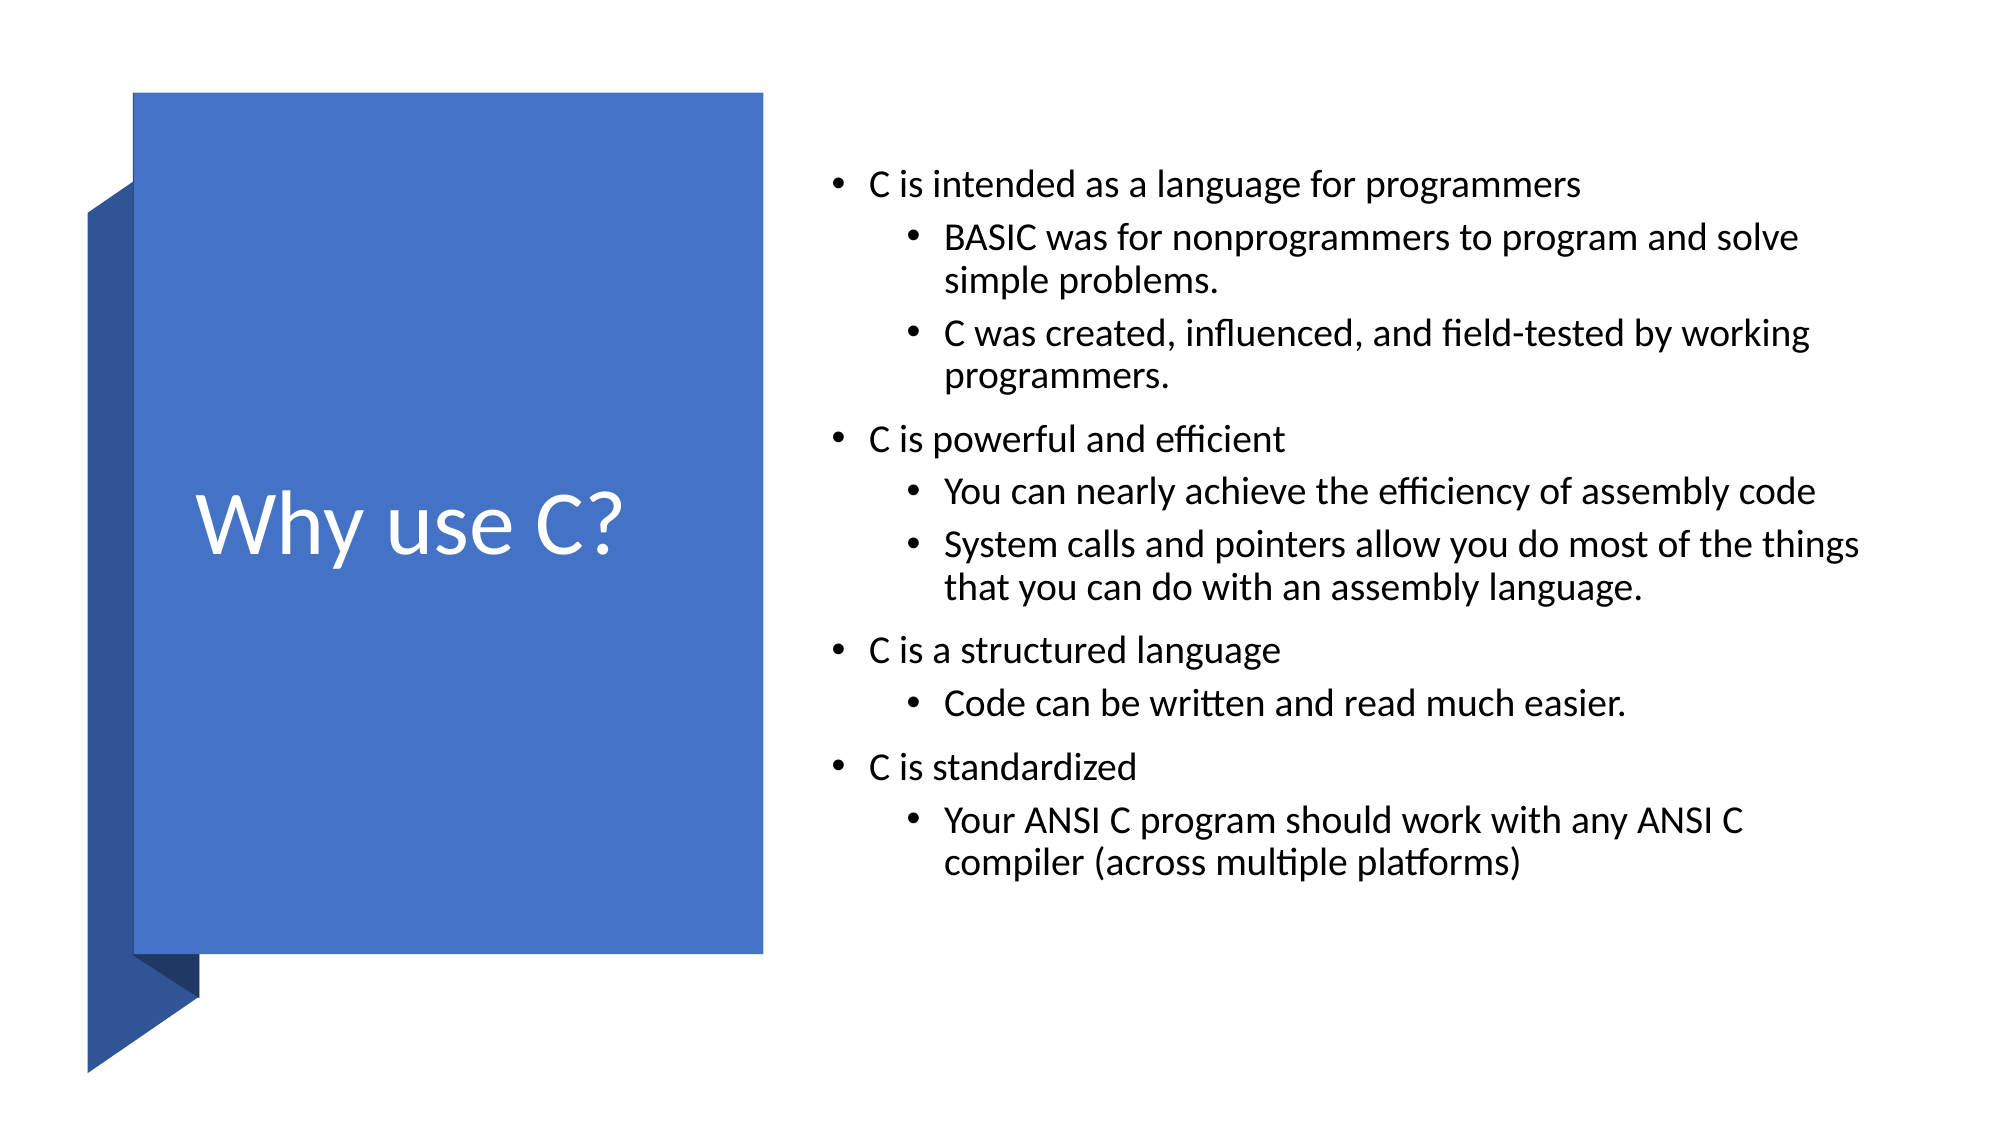

# Why use C?
C is intended as a language for programmers
BASIC was for nonprogrammers to program and solve simple problems.
C was created, influenced, and field-tested by working programmers.
C is powerful and efficient
You can nearly achieve the efficiency of assembly code
System calls and pointers allow you do most of the things that you can do with an assembly language.
C is a structured language
Code can be written and read much easier.
C is standardized
Your ANSI C program should work with any ANSI C compiler (across multiple platforms)